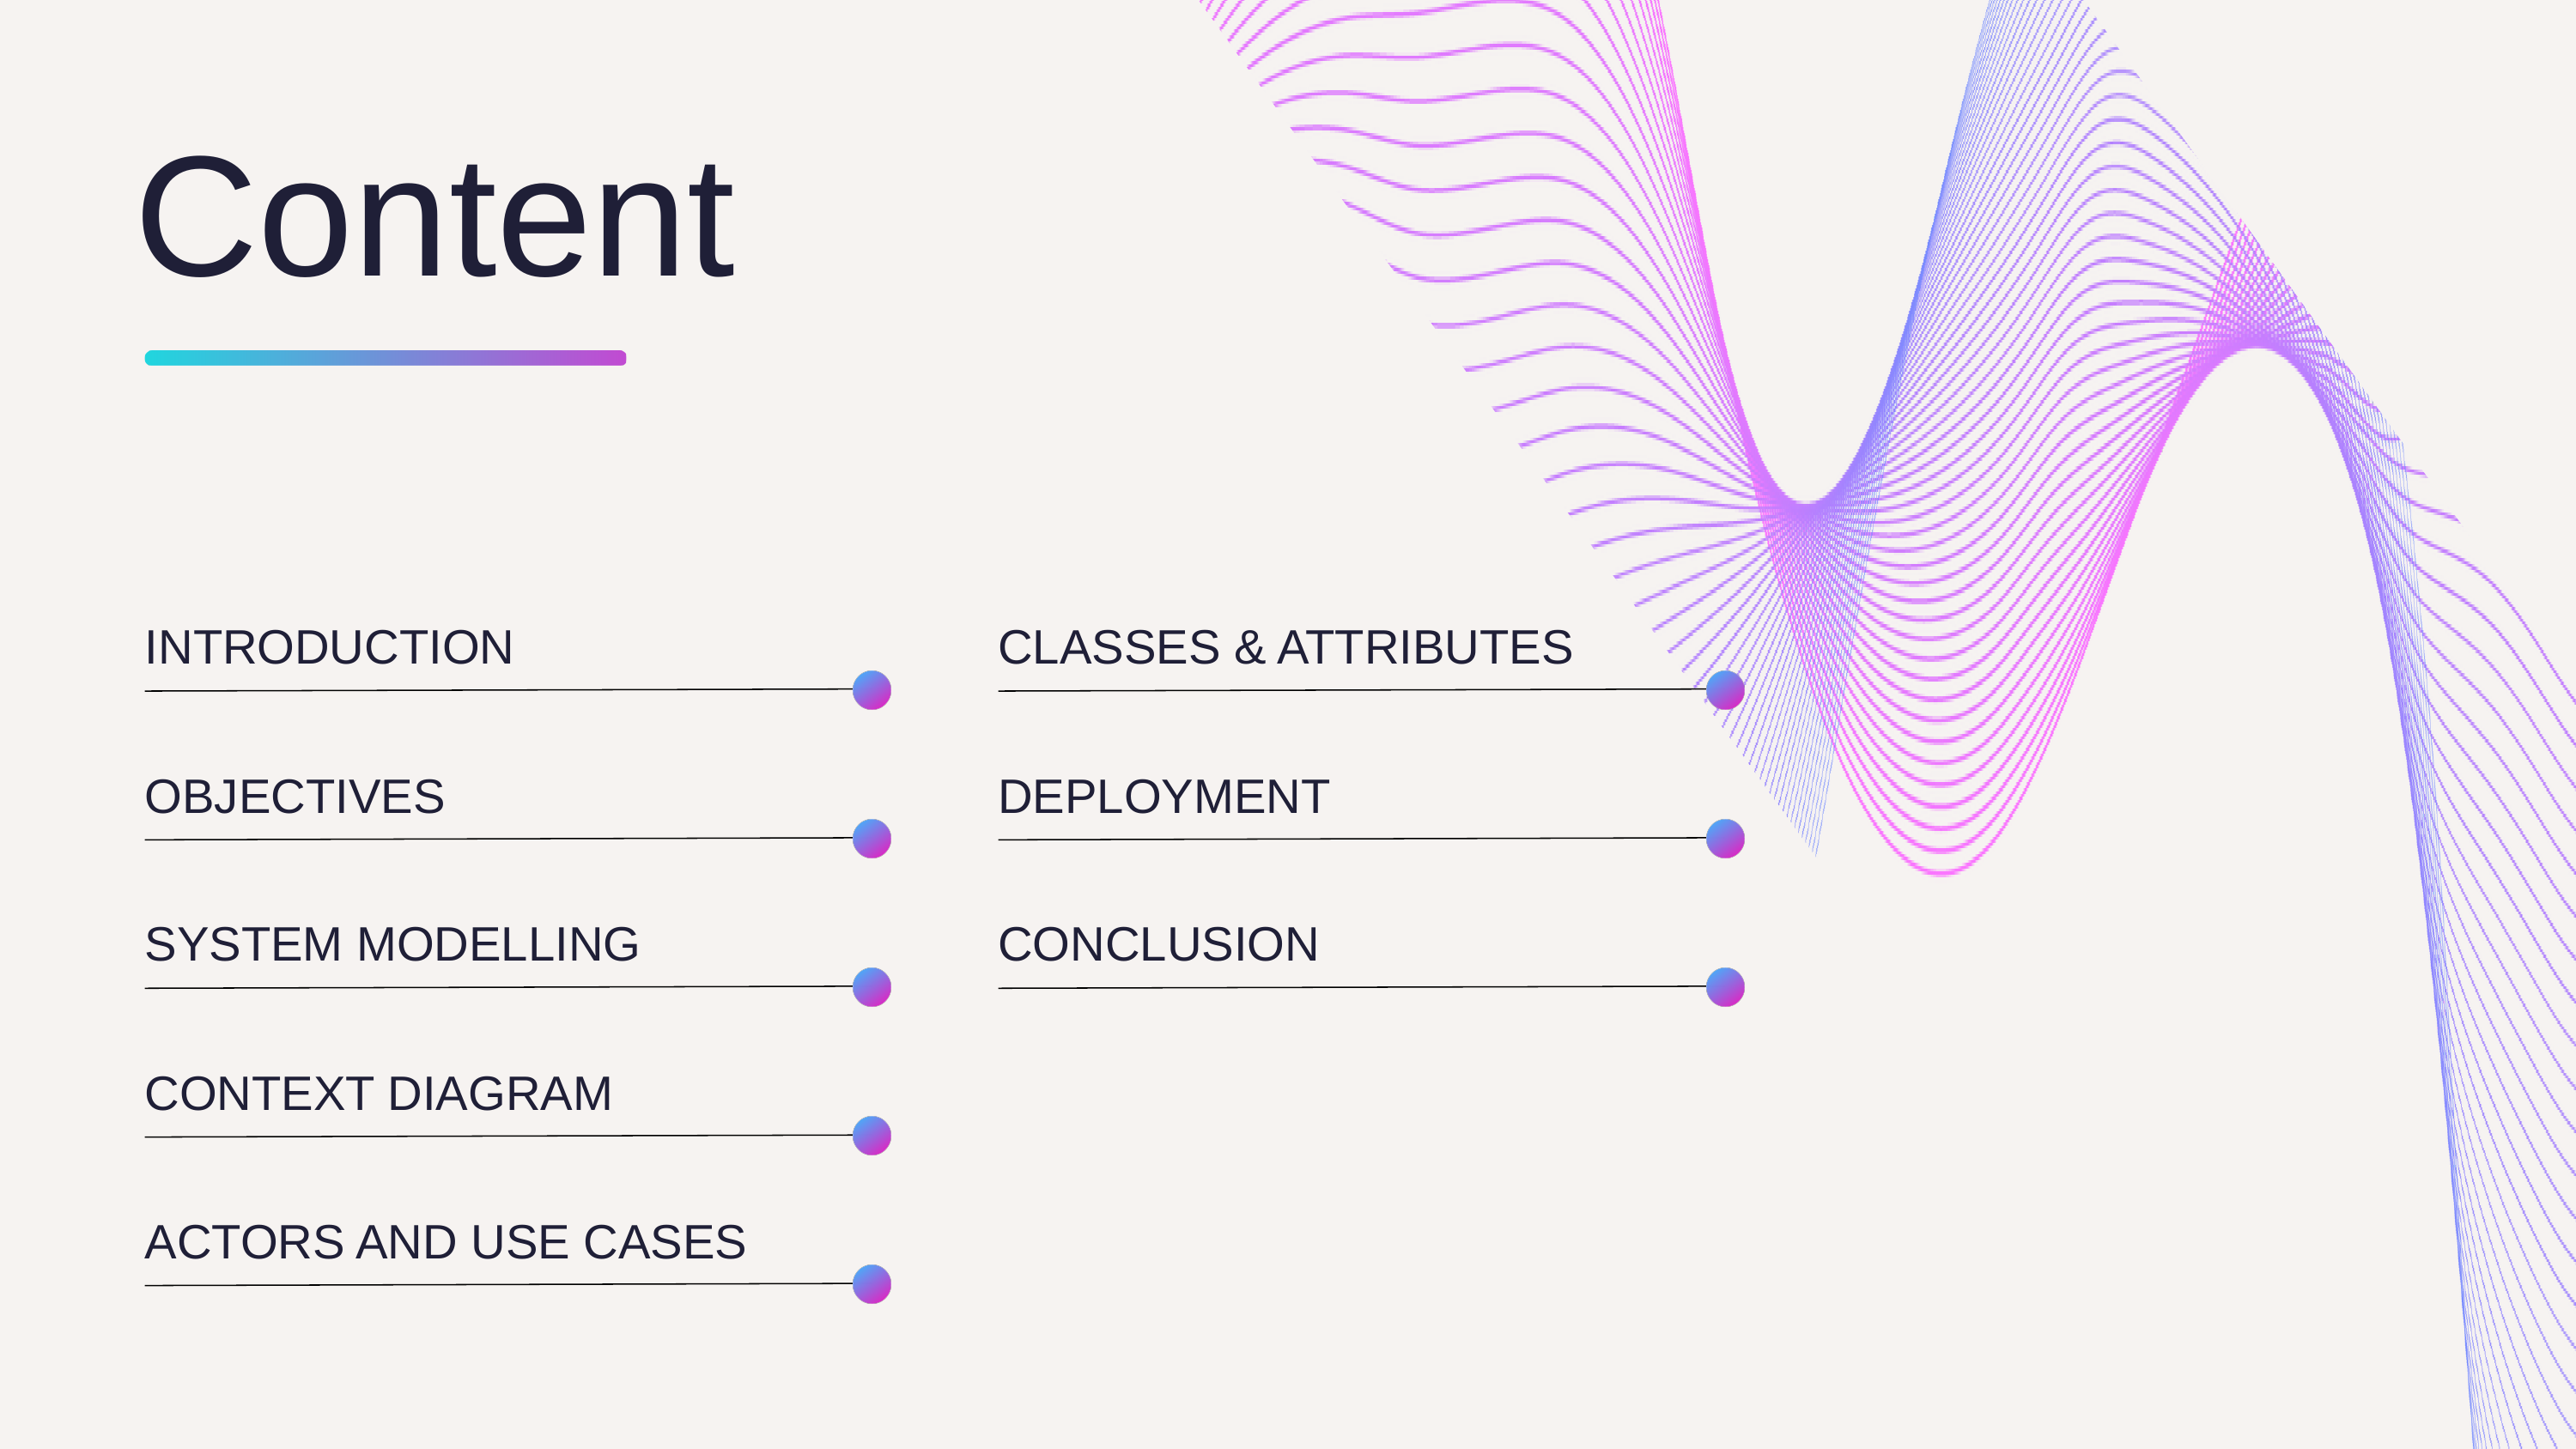

Content

INTRODUCTION
CLASSES & ATTRIBUTES

OBJECTIVES
DEPLOYMENT

SYSTEM MODELLING
CONCLUSION

CONTEXT DIAGRAM

ACTORS AND USE CASES